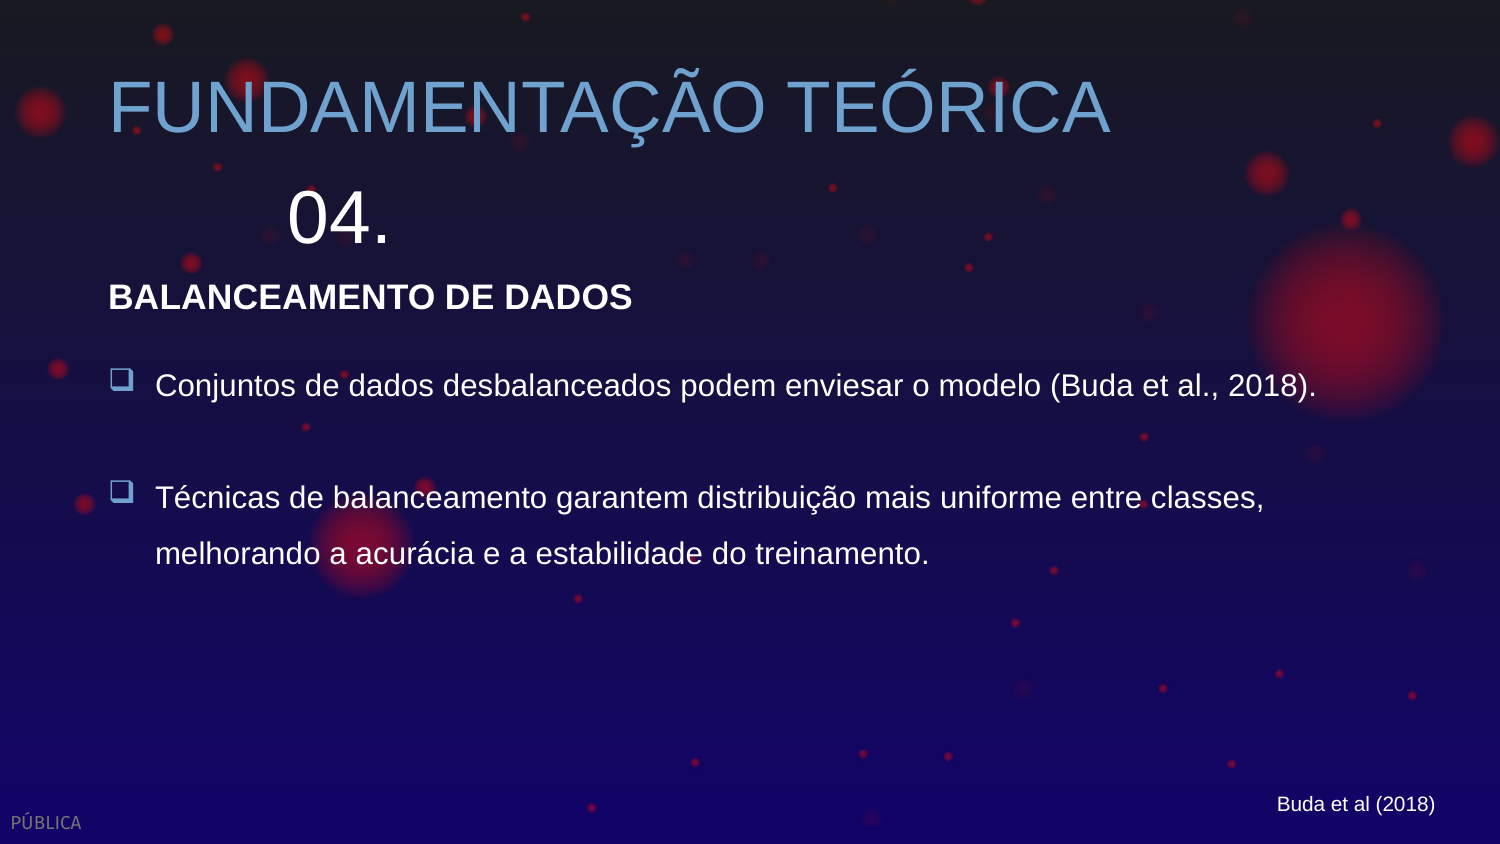

# FUNDAMENTAÇÃO TEÓRICA
04.
BALANCEAMENTO DE DADOS
Conjuntos de dados desbalanceados podem enviesar o modelo (Buda et al., 2018).

Técnicas de balanceamento garantem distribuição mais uniforme entre classes, melhorando a acurácia e a estabilidade do treinamento.
Buda et al (2018)